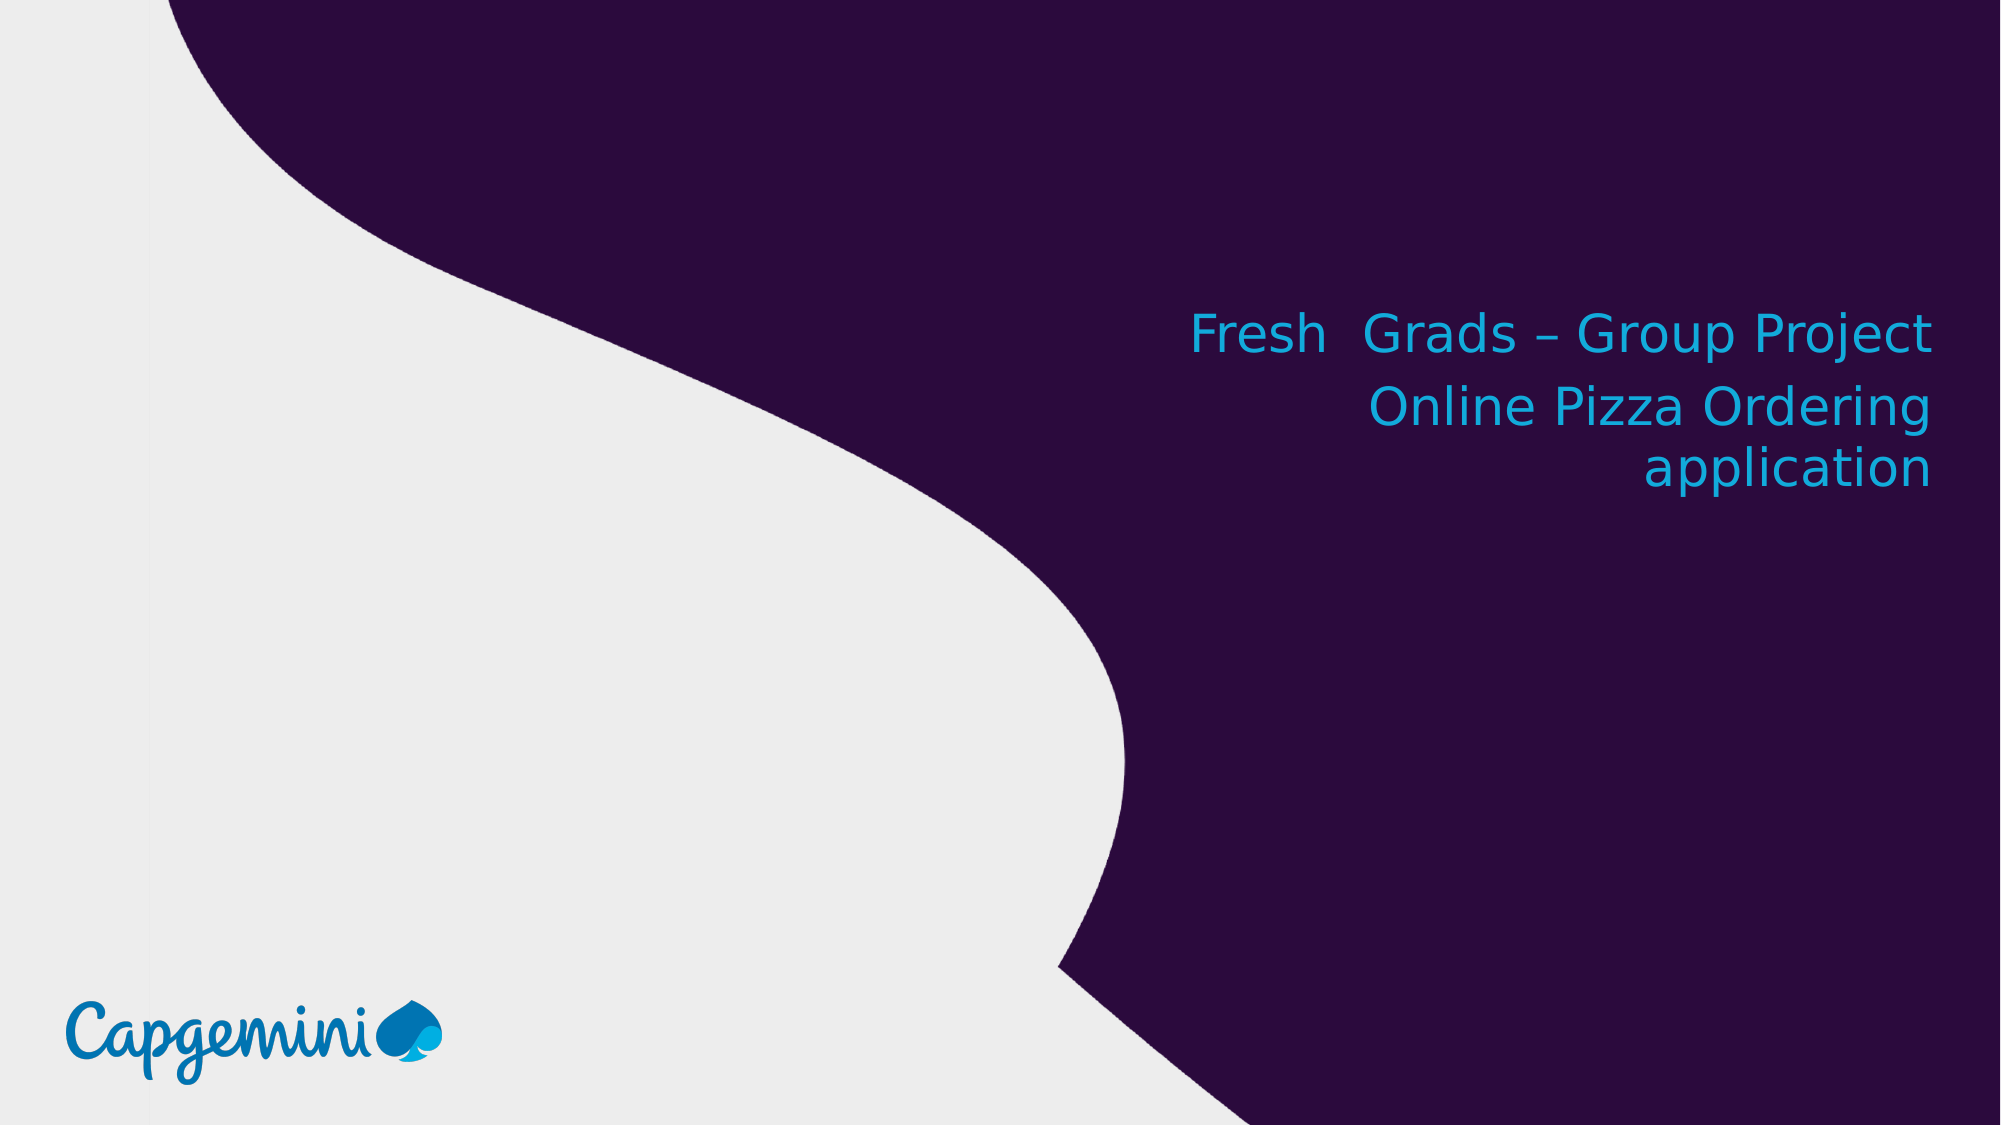

Fresh  Grads – Group Project
Online Pizza Ordering application